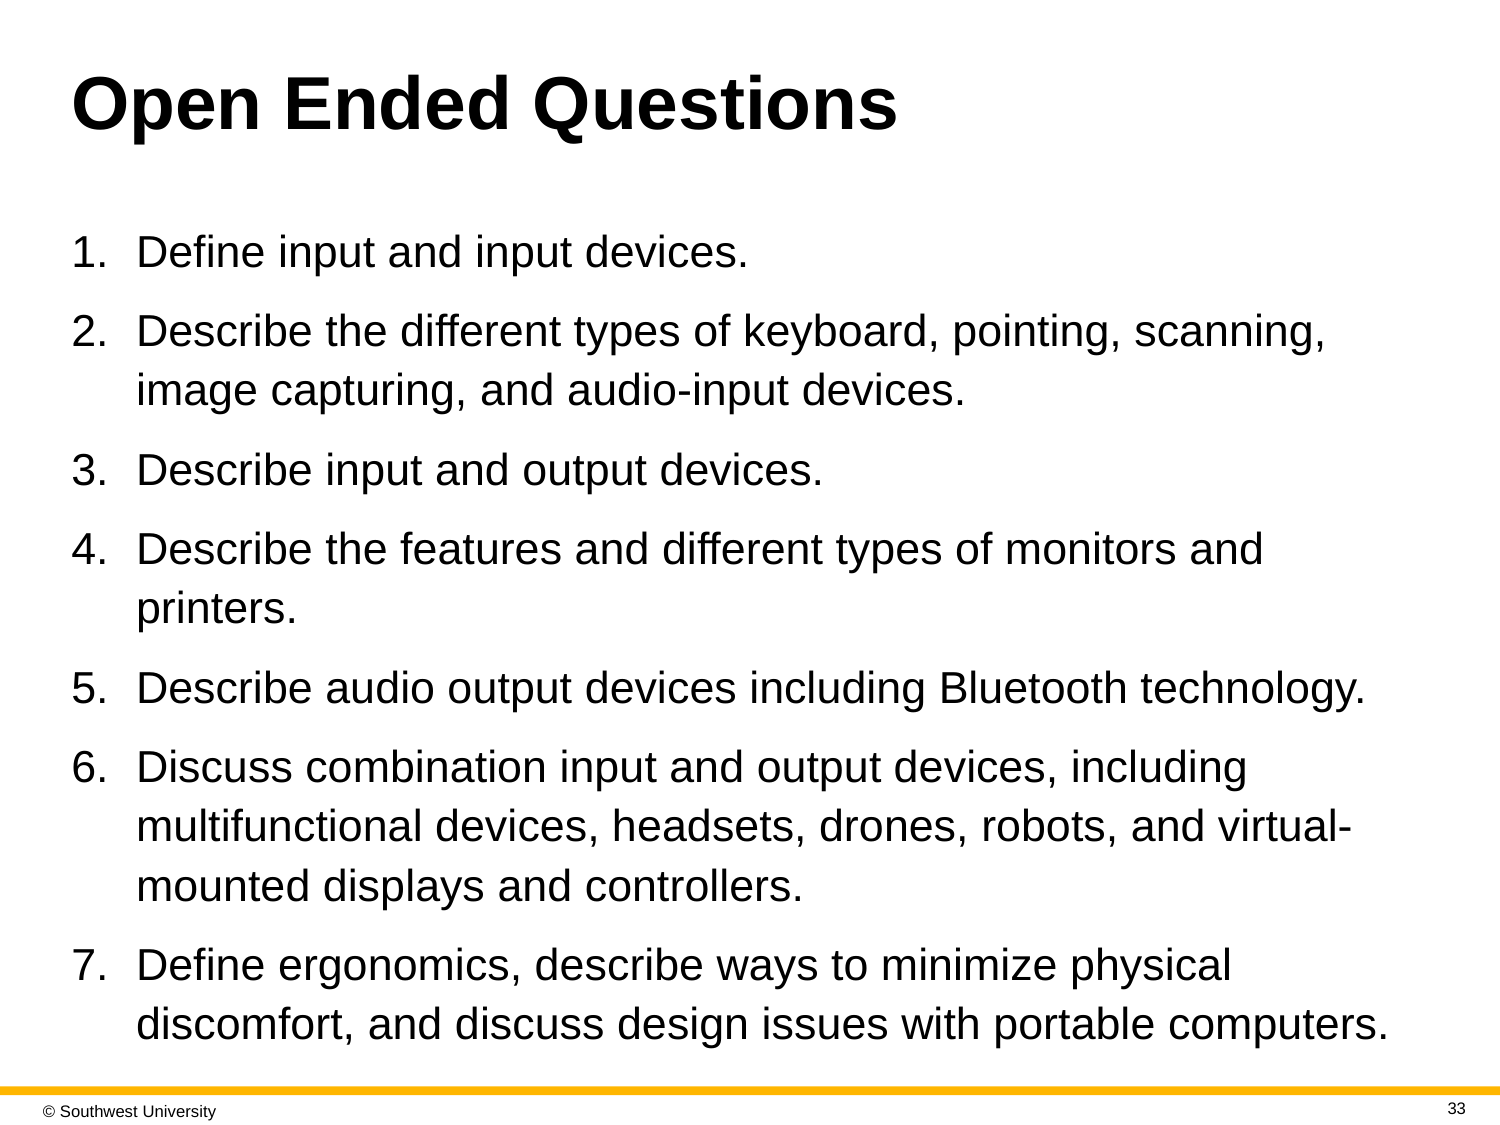

# Open Ended Questions
Define input and input devices.
Describe the different types of keyboard, pointing, scanning, image capturing, and audio-input devices.
Describe input and output devices.
Describe the features and different types of monitors and printers.
Describe audio output devices including Bluetooth technology.
Discuss combination input and output devices, including multifunctional devices, headsets, drones, robots, and virtual-mounted displays and controllers.
Define ergonomics, describe ways to minimize physical discomfort, and discuss design issues with portable computers.
33